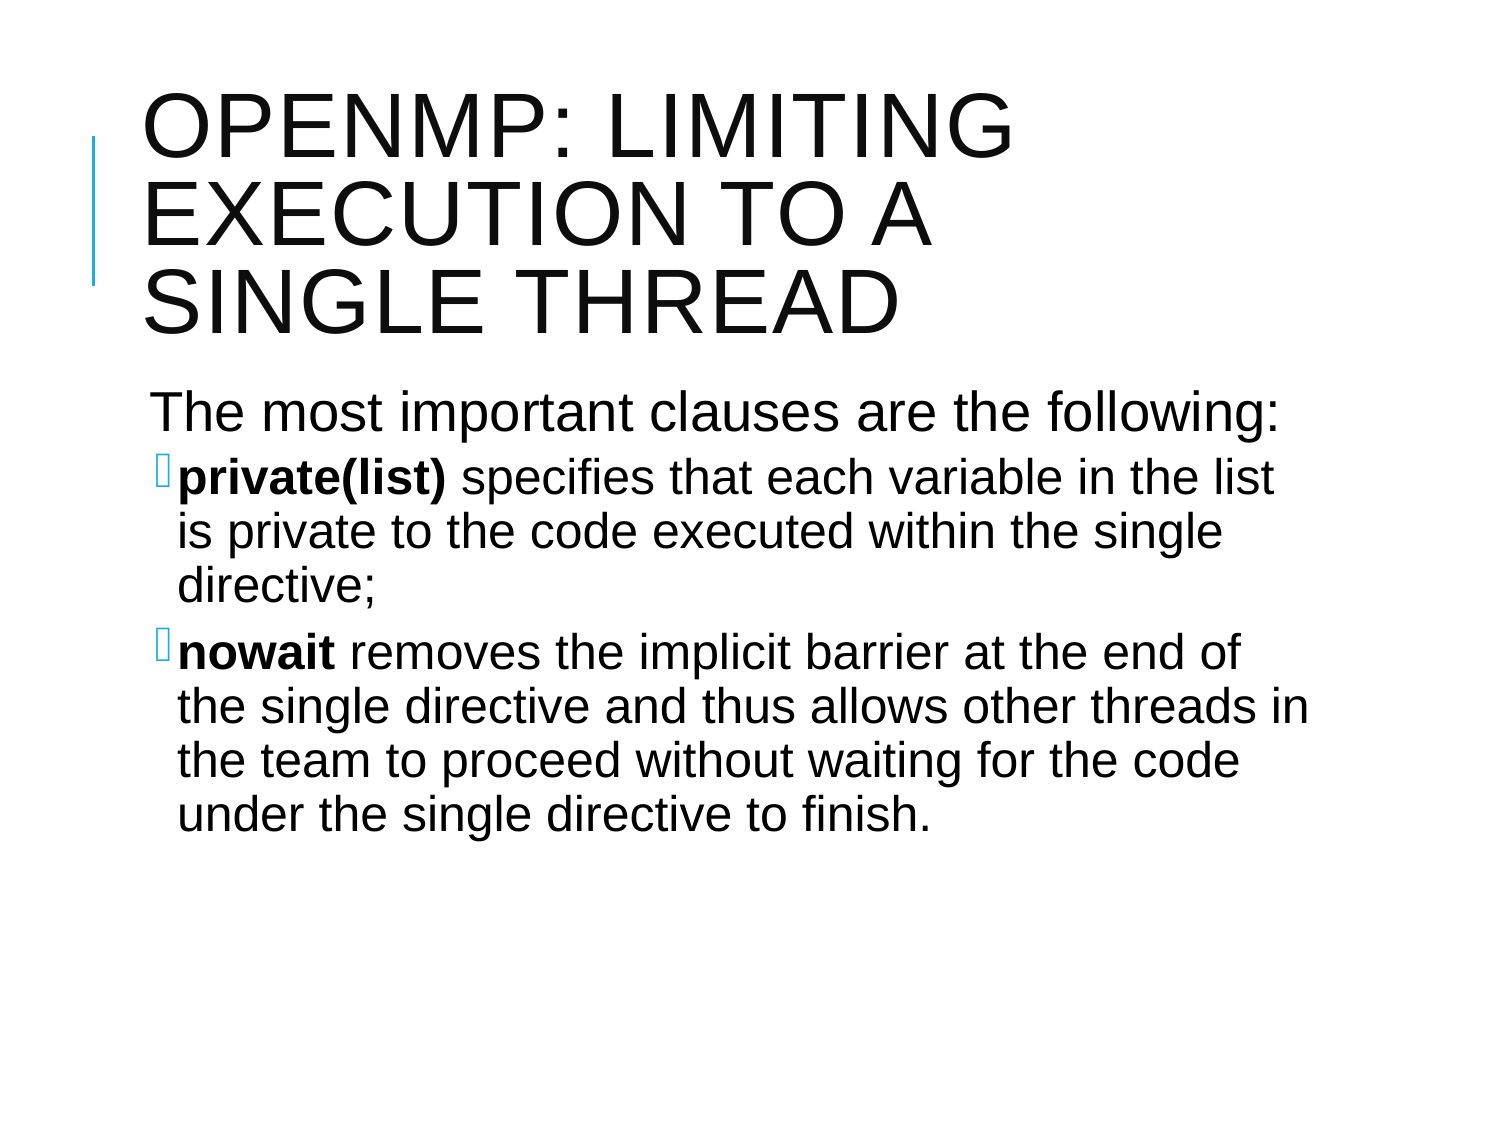

# OpenMP: limiting execution to a single thread
The most important clauses are the following:
private(list) specifies that each variable in the list is private to the code executed within the single directive;
nowait removes the implicit barrier at the end of the single directive and thus allows other threads in the team to proceed without waiting for the code under the single directive to finish.